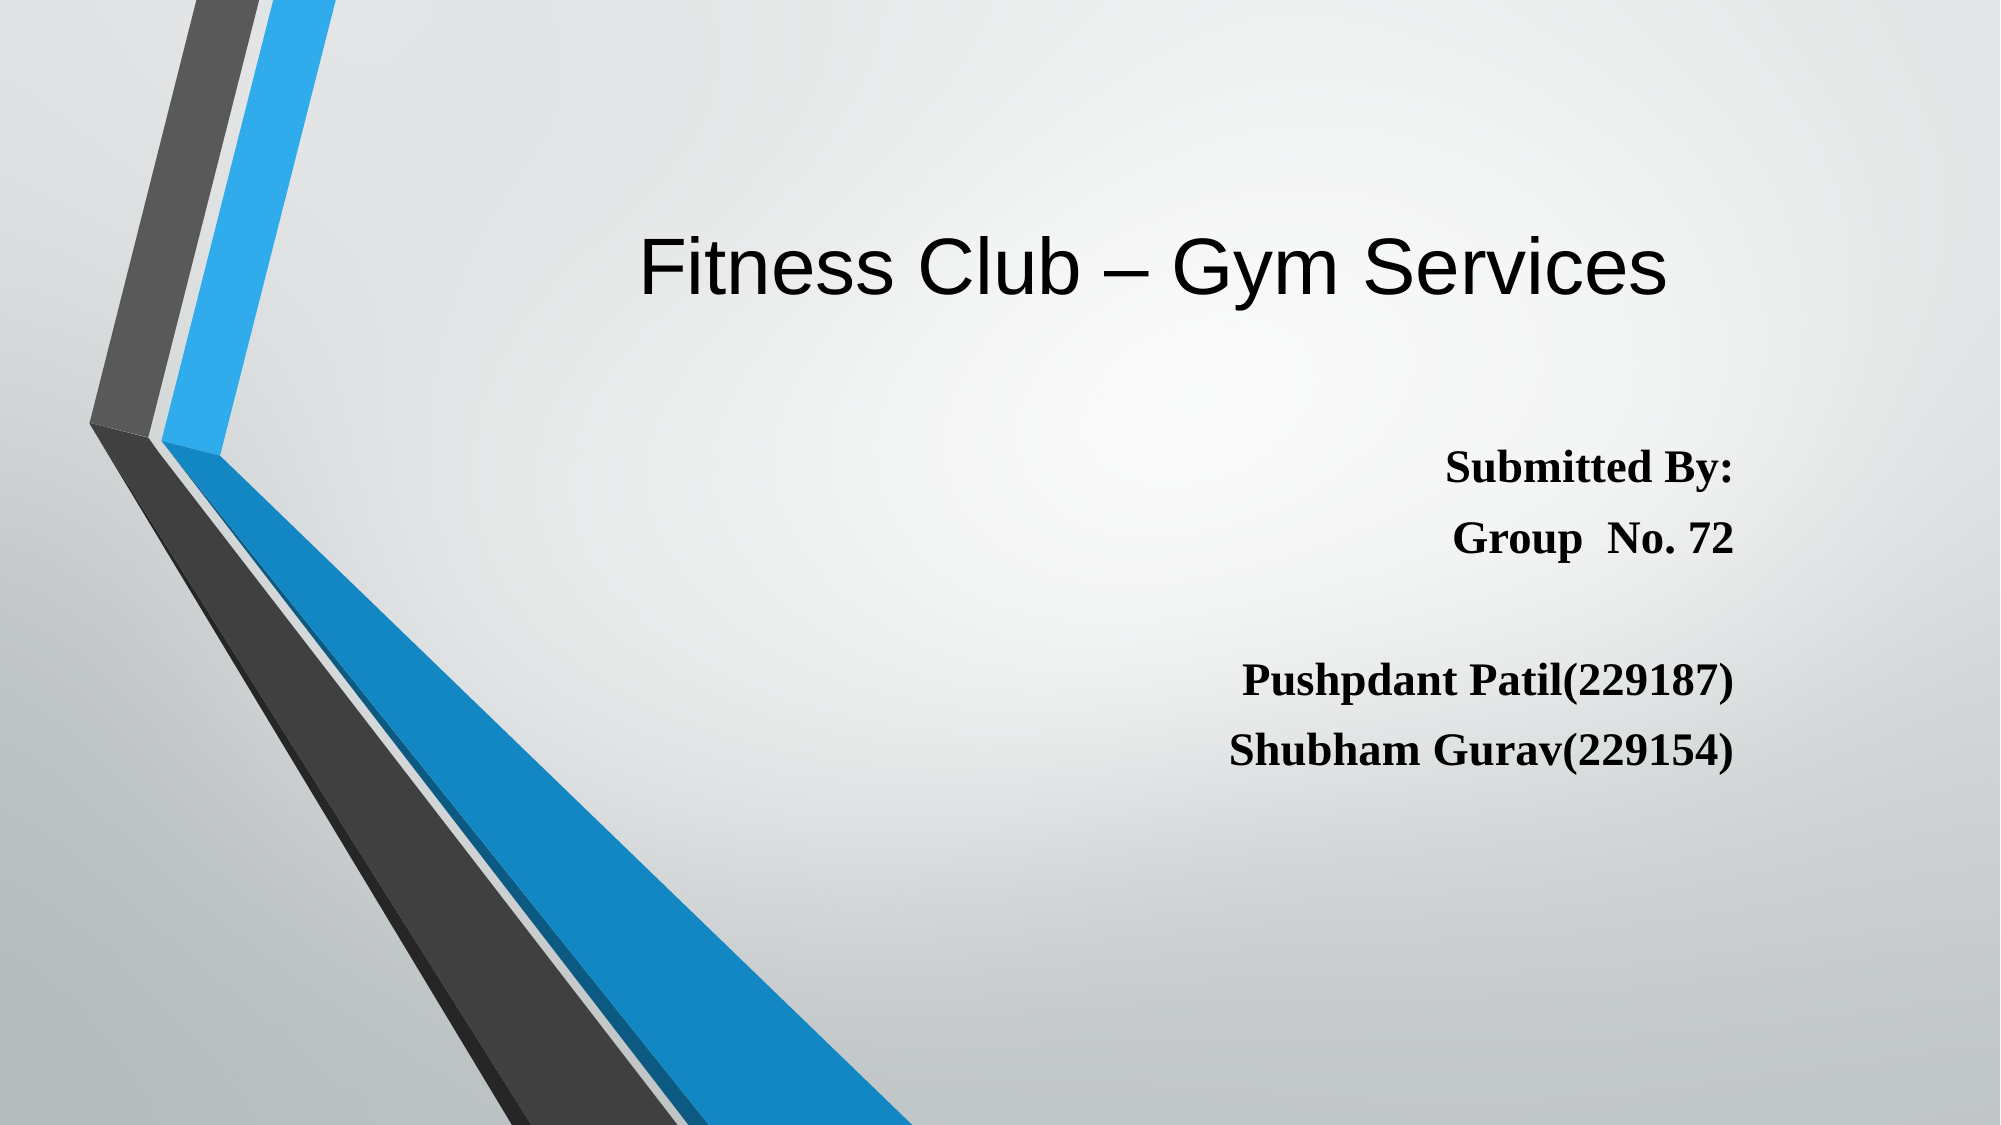

# Fitness Club – Gym Services

Submitted By:
Group  No. 72

Pushpdant Patil(229187)
Shubham Gurav(229154)